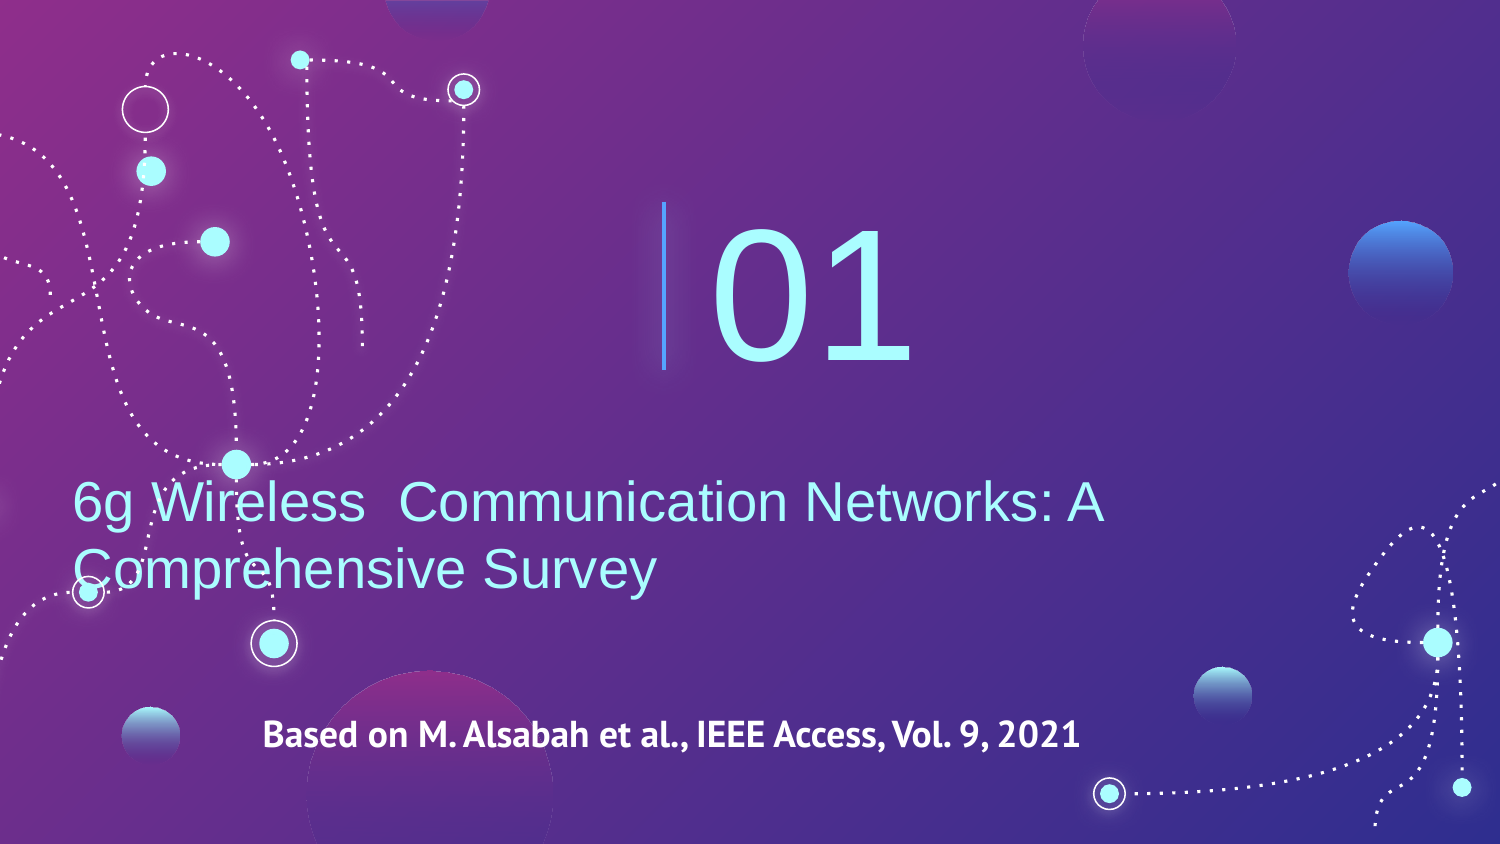

01
# 6g Wireless  Communication Networks: A Comprehensive Survey

Based on M. Alsabah et al., IEEE Access, Vol. 9, 2021